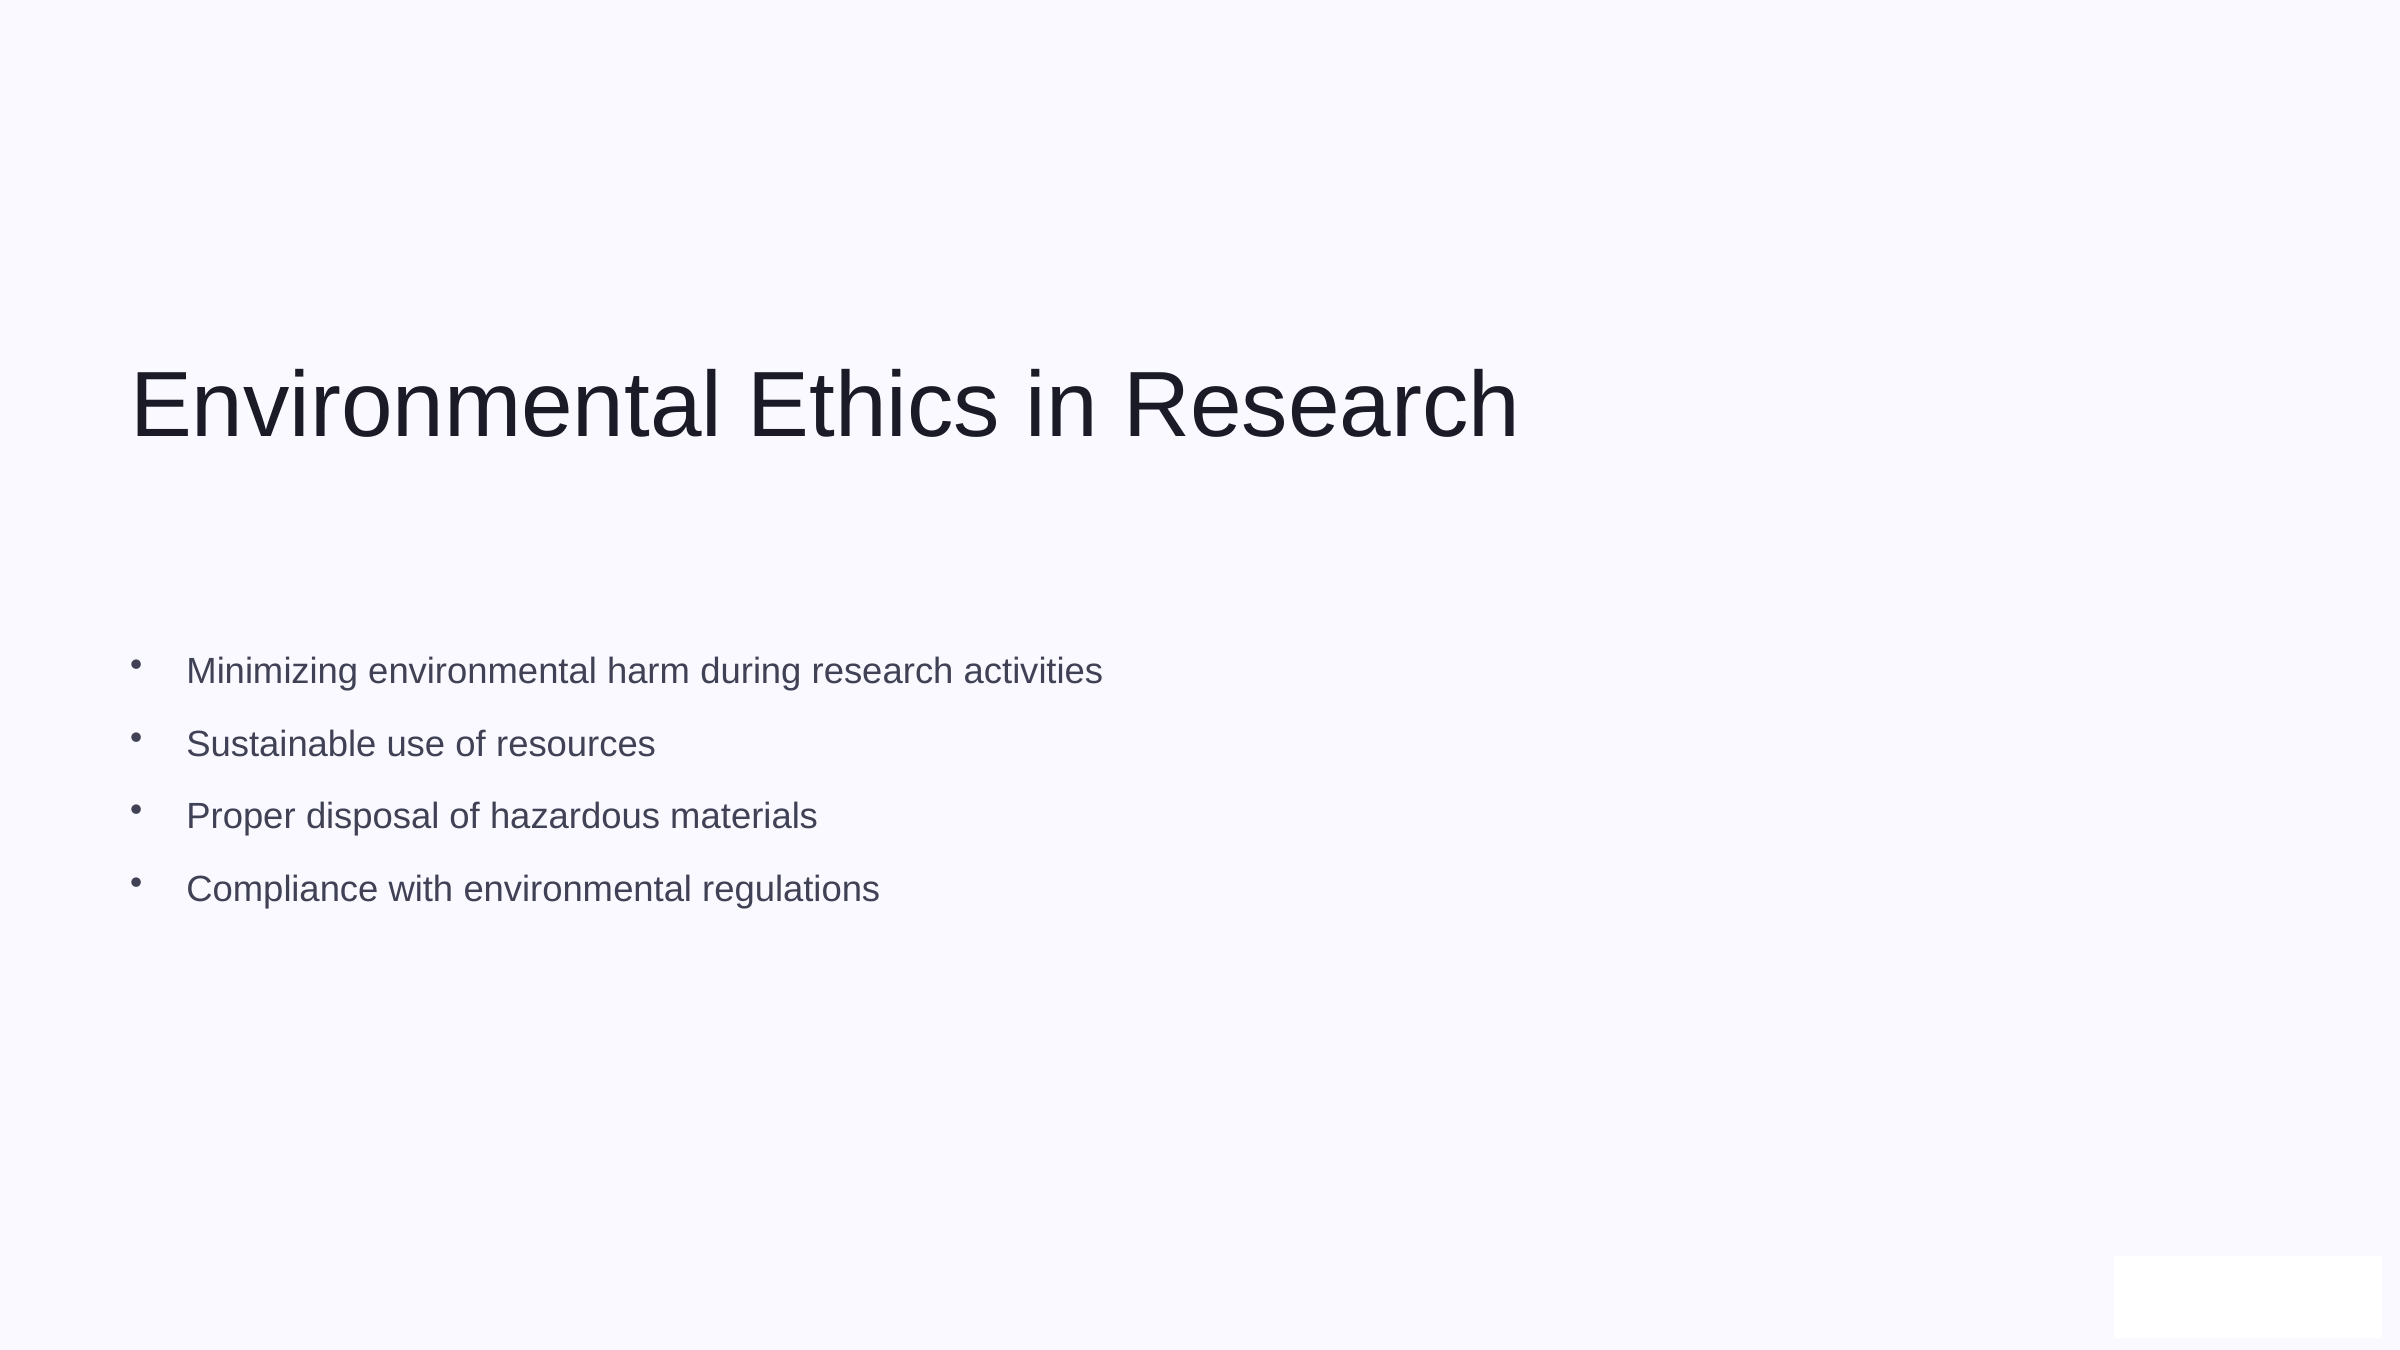

Environmental Ethics in Research

Minimizing environmental harm during research activities
Sustainable use of resources
Proper disposal of hazardous materials
Compliance with environmental regulations